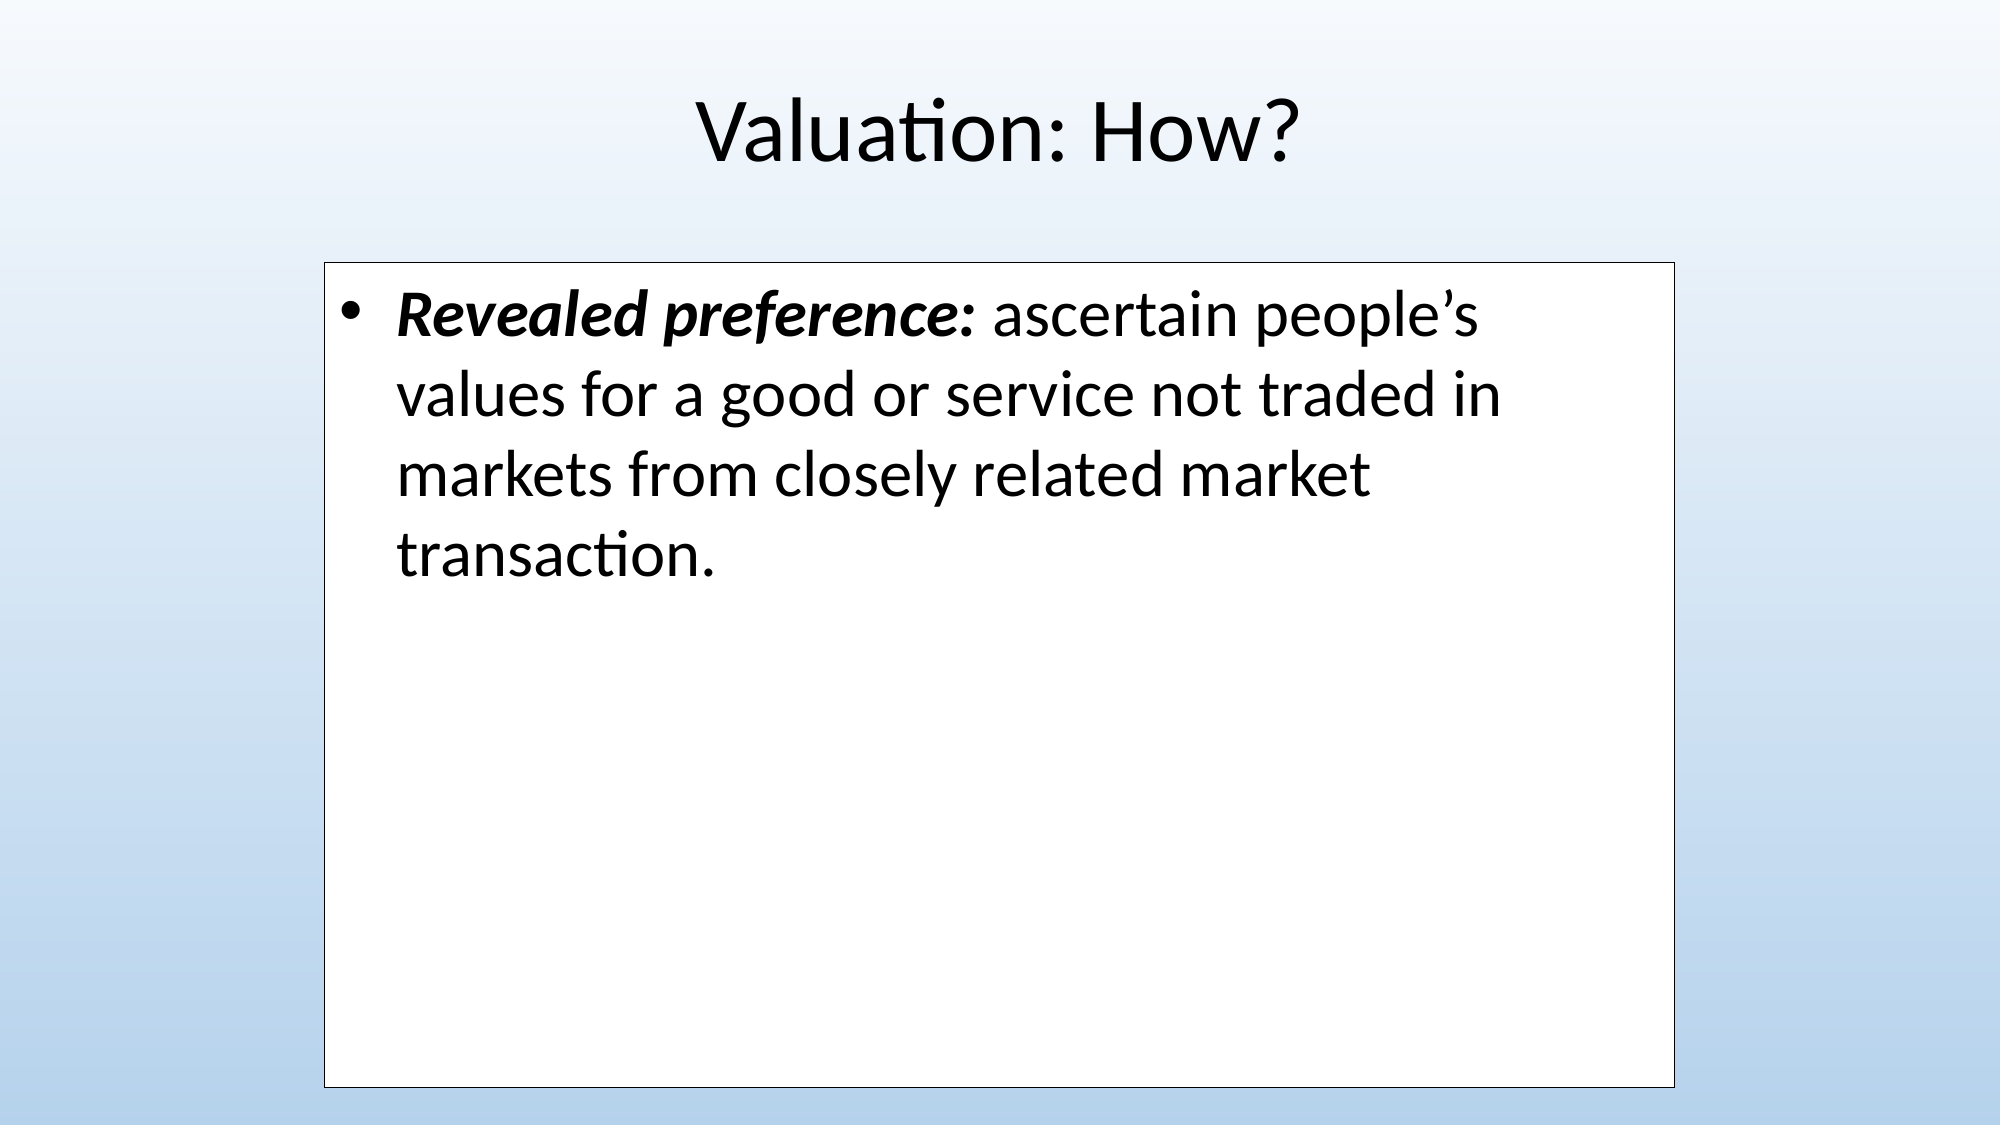

Valuation: How?
Revealed preference: ascertain people’s values for a good or service not traded in markets from closely related market transaction.